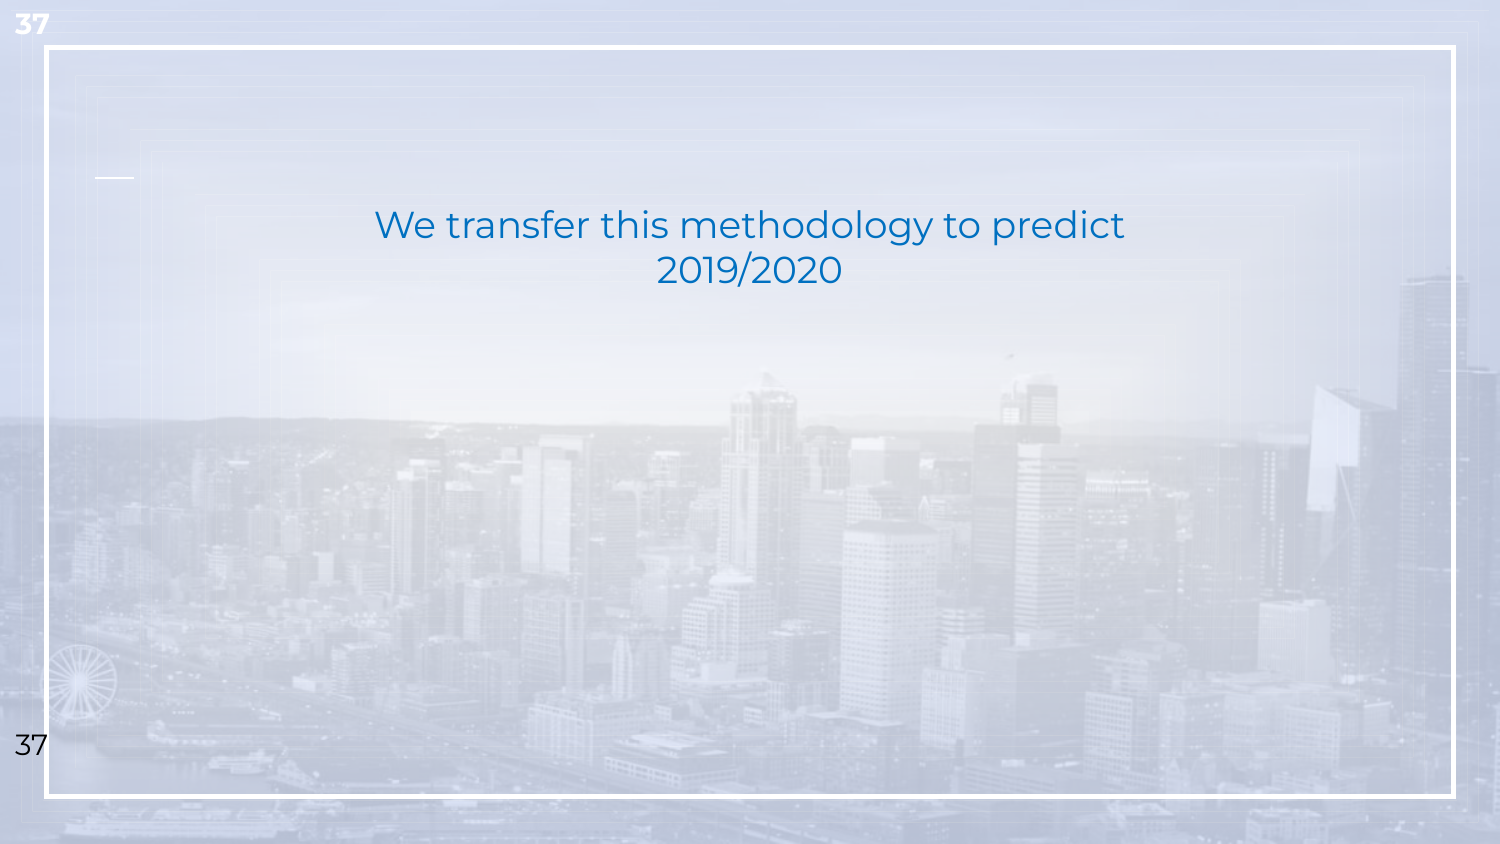

# We transfer this methodology to predict 2019/2020
37